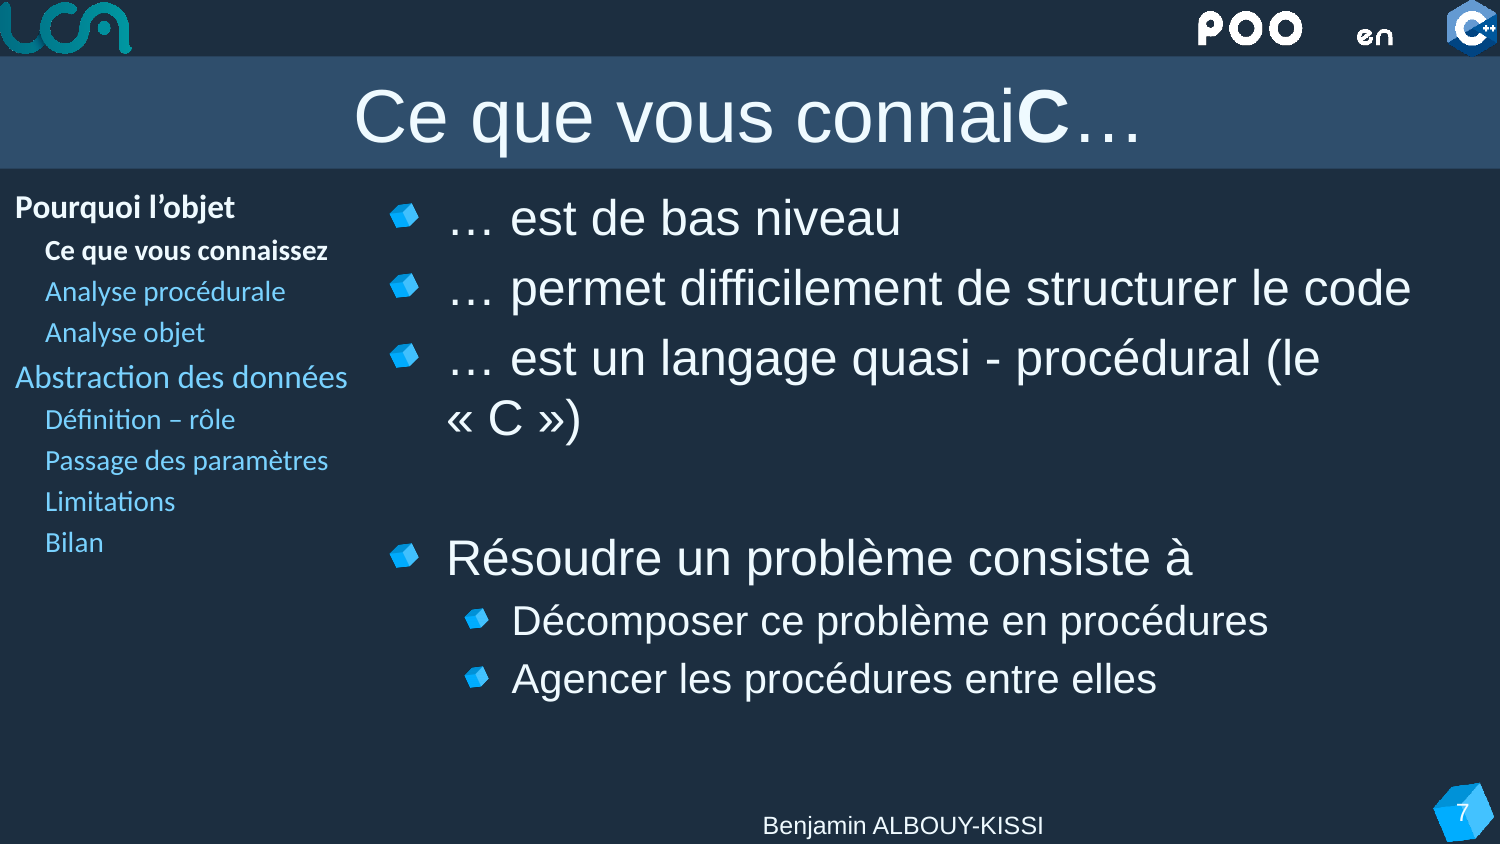

# Ce que vous connaiC…
Pourquoi l’objet
Ce que vous connaissez
Analyse procédurale
Analyse objet
Abstraction des données
Définition – rôle
Passage des paramètres
Limitations
Bilan
… est de bas niveau
… permet difficilement de structurer le code
… est un langage quasi - procédural (le « C »)

Résoudre un problème consiste à
Décomposer ce problème en procédures
Agencer les procédures entre elles
7
Benjamin ALBOUY-KISSI